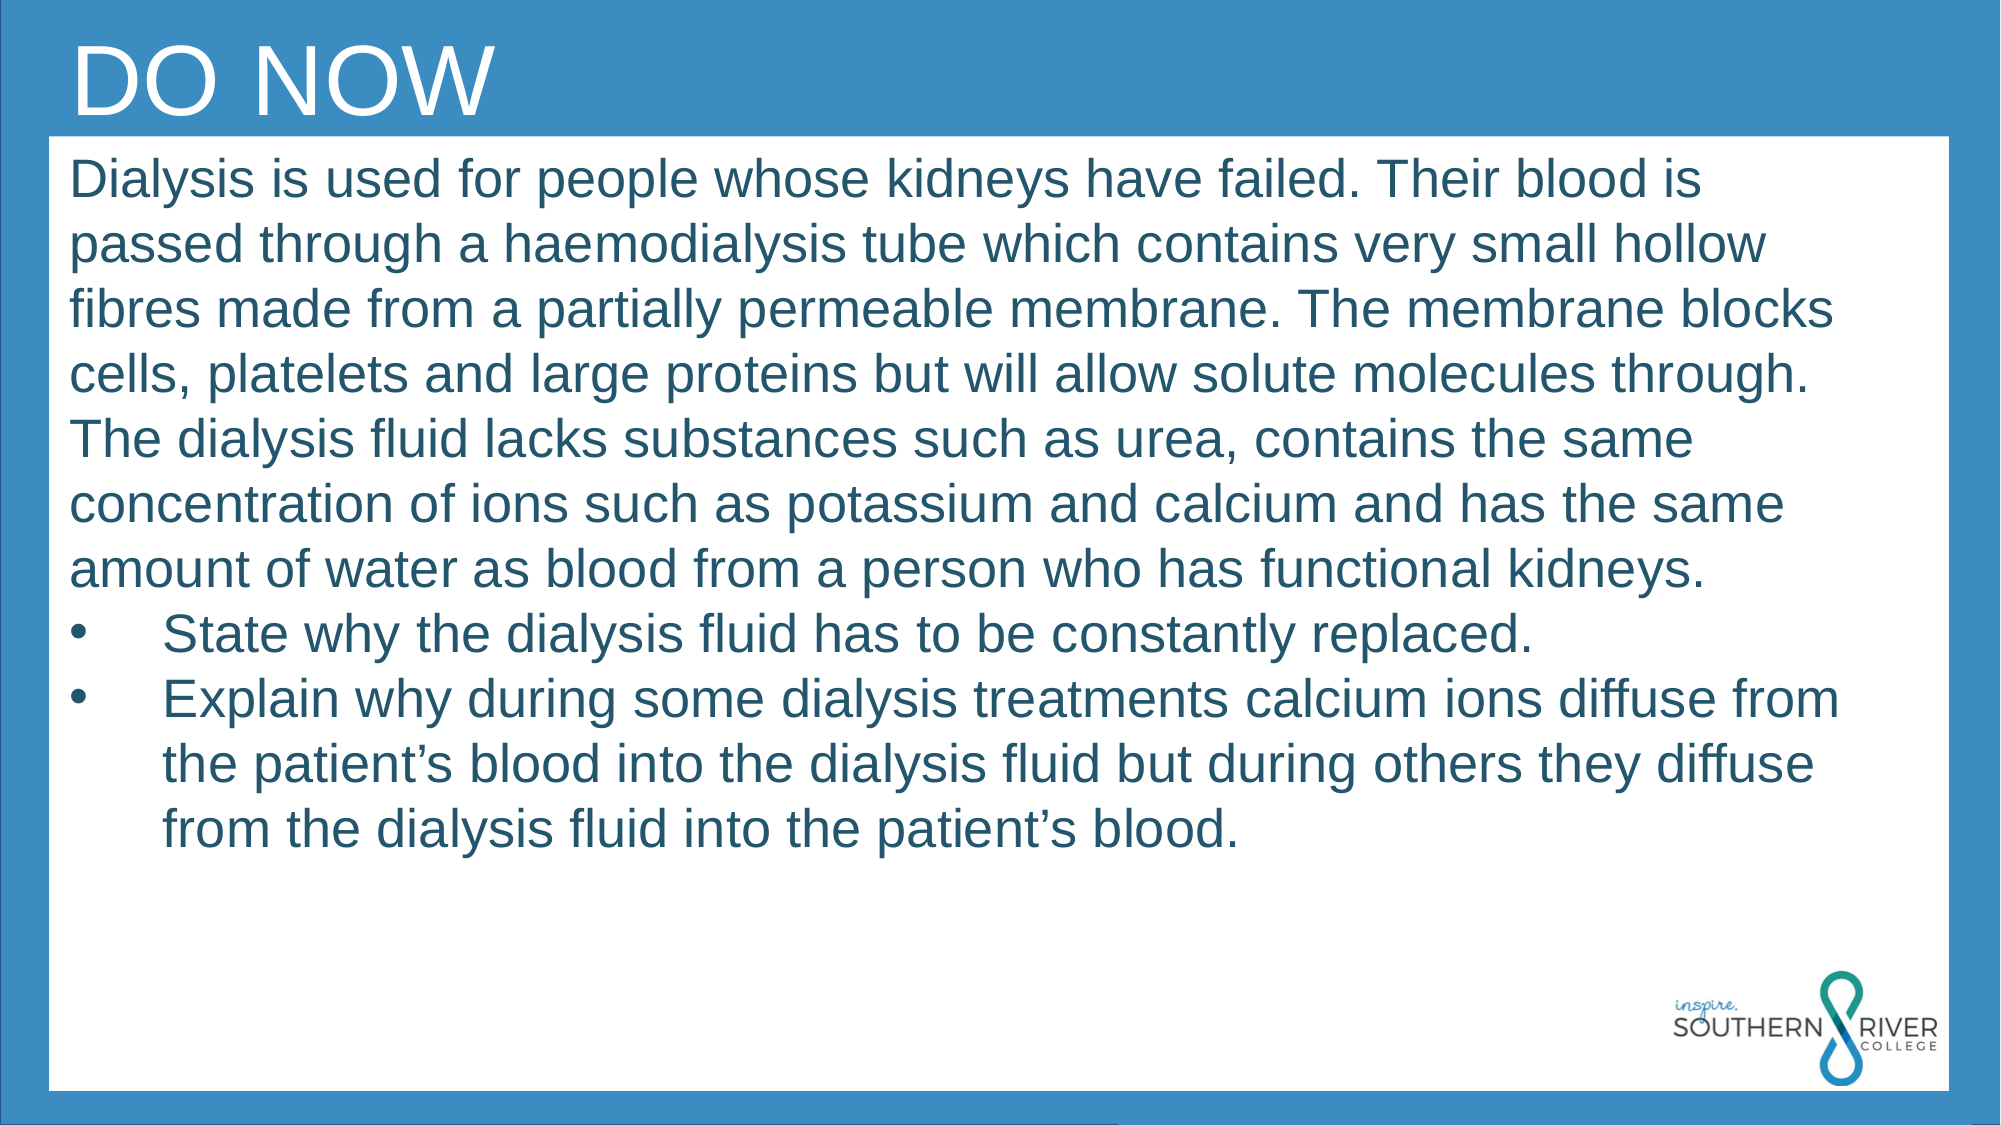

DO NOW
Dialysis is used for people whose kidneys have failed. Their blood is passed through a haemodialysis tube which contains very small hollow fibres made from a partially permeable membrane. The membrane blocks cells, platelets and large proteins but will allow solute molecules through. The dialysis fluid lacks substances such as urea, contains the same concentration of ions such as potassium and calcium and has the same amount of water as blood from a person who has functional kidneys.
State why the dialysis fluid has to be constantly replaced.
Explain why during some dialysis treatments calcium ions diffuse from the patient’s blood into the dialysis fluid but during others they diffuse from the dialysis fluid into the patient’s blood.